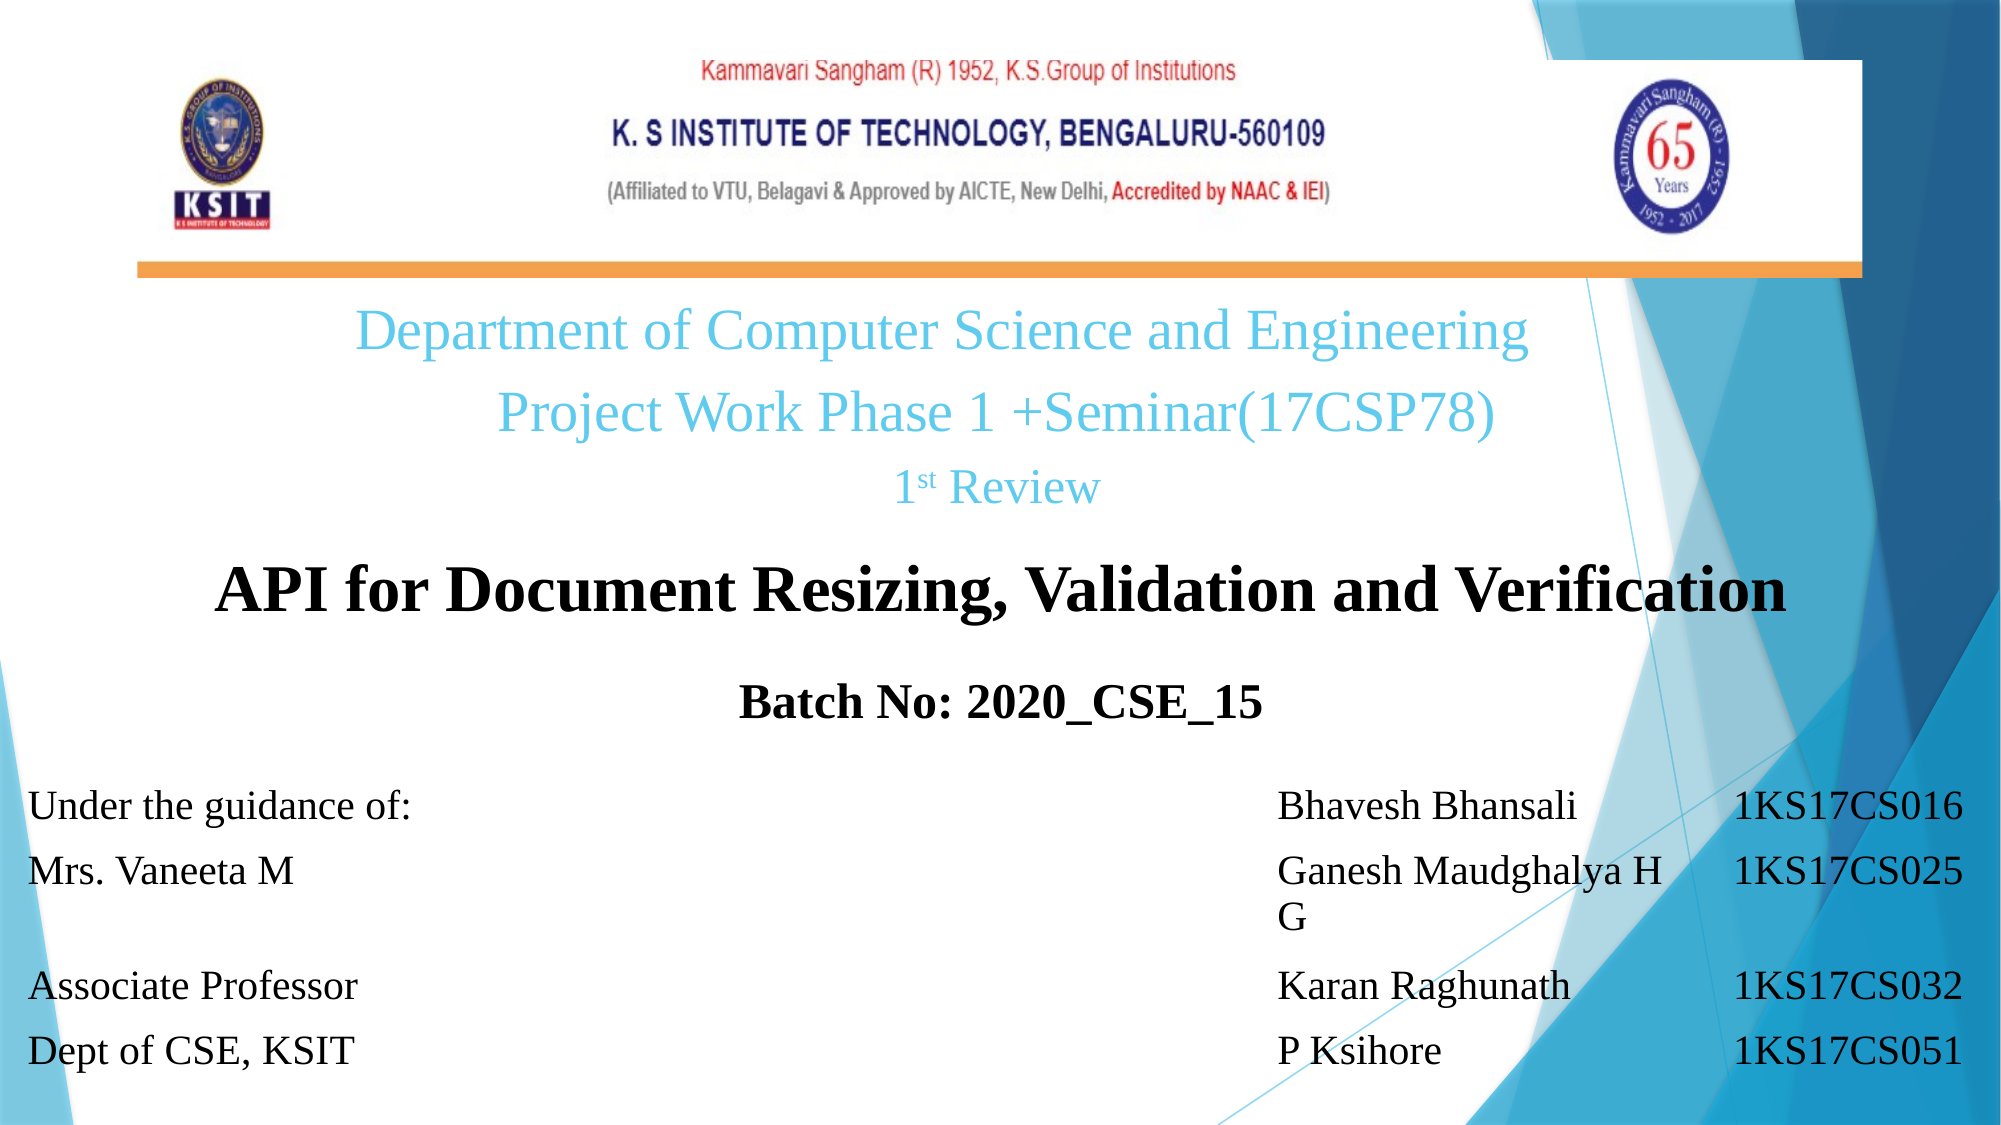

# Department of Computer Science and Engineering Project Work Phase 1 +Seminar(17CSP78) 1st Review
API for Document Resizing, Validation and Verification

Batch No: 2020_CSE_15
| Under the guidance of: | Bhavesh Bhansali | 1KS17CS016 |
| --- | --- | --- |
| Mrs. Vaneeta M | Ganesh Maudghalya H G | 1KS17CS025 |
| Associate Professor | Karan Raghunath | 1KS17CS032 |
| Dept of CSE, KSIT | P Ksihore | 1KS17CS051 |